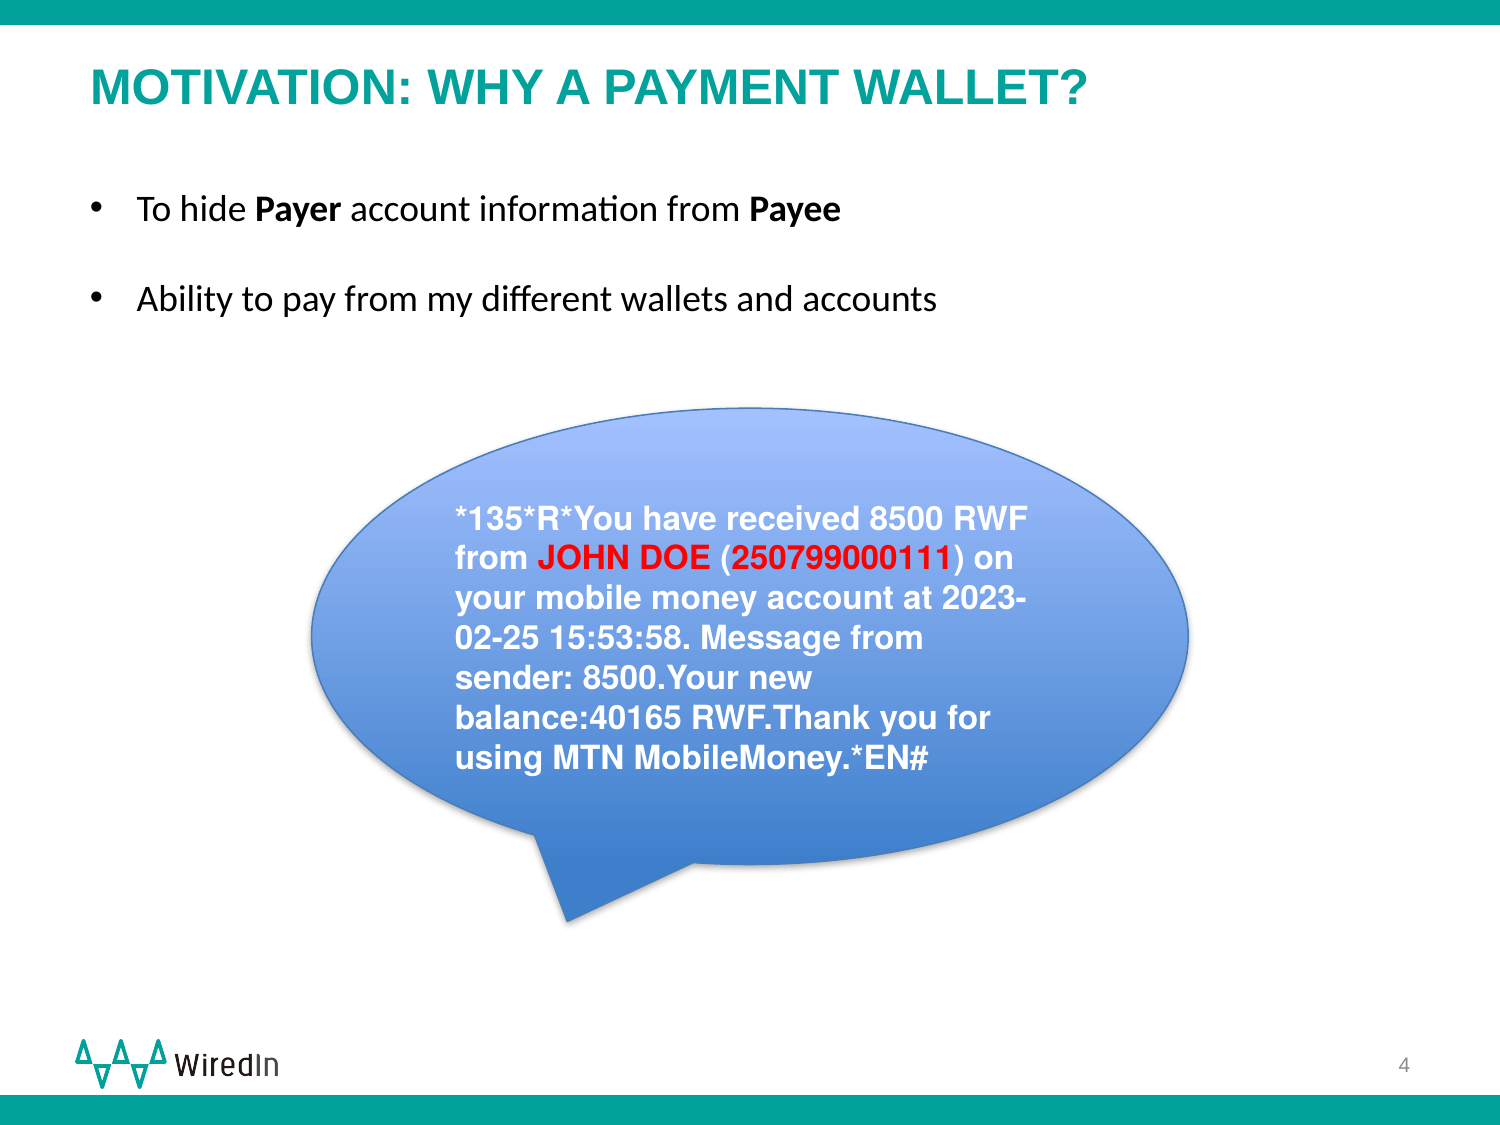

# MOTIVATION: WHY A PAYMENT WALLET?
To hide Payer account information from Payee

Ability to pay from my different wallets and accounts
*135*R*You have received 8500 RWF from JOHN DOE (250799000111) on your mobile money account at 2023-02-25 15:53:58. Message from sender: 8500.Your new balance:40165 RWF.Thank you for using MTN MobileMoney.*EN#
4